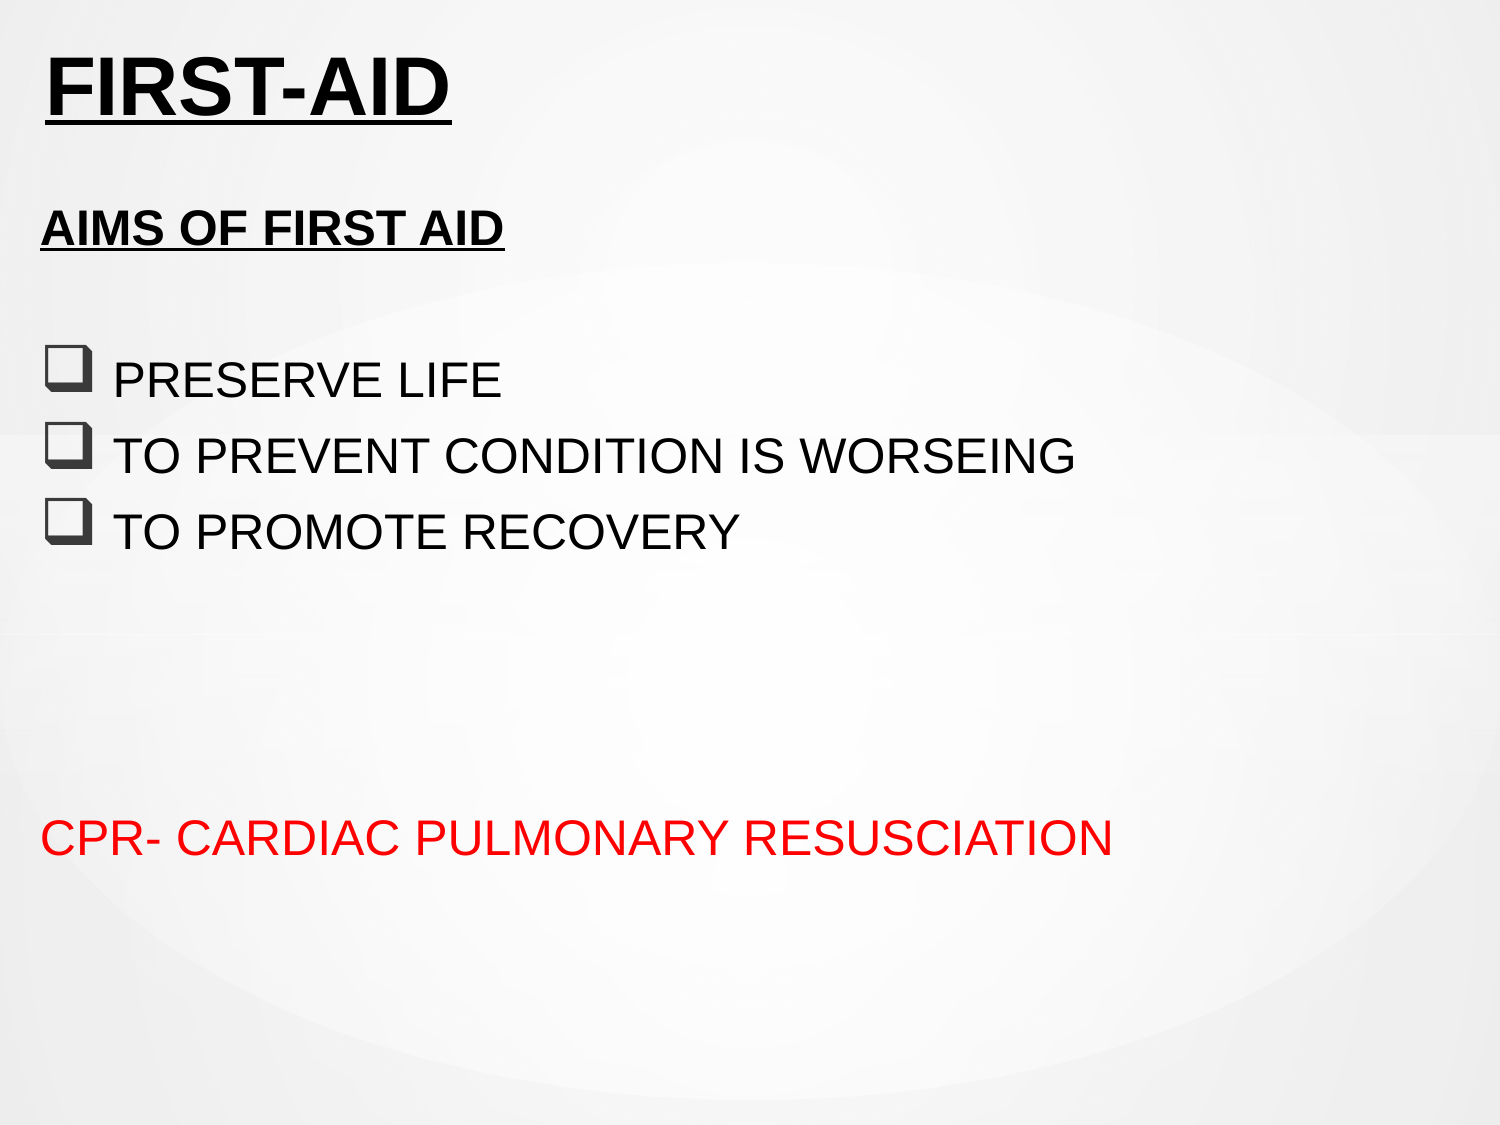

# FIRST-AID
AIMS OF FIRST AID

 PRESERVE LIFE
 TO PREVENT CONDITION IS WORSEING
 TO PROMOTE RECOVERY

CPR- CARDIAC PULMONARY RESUSCIATION